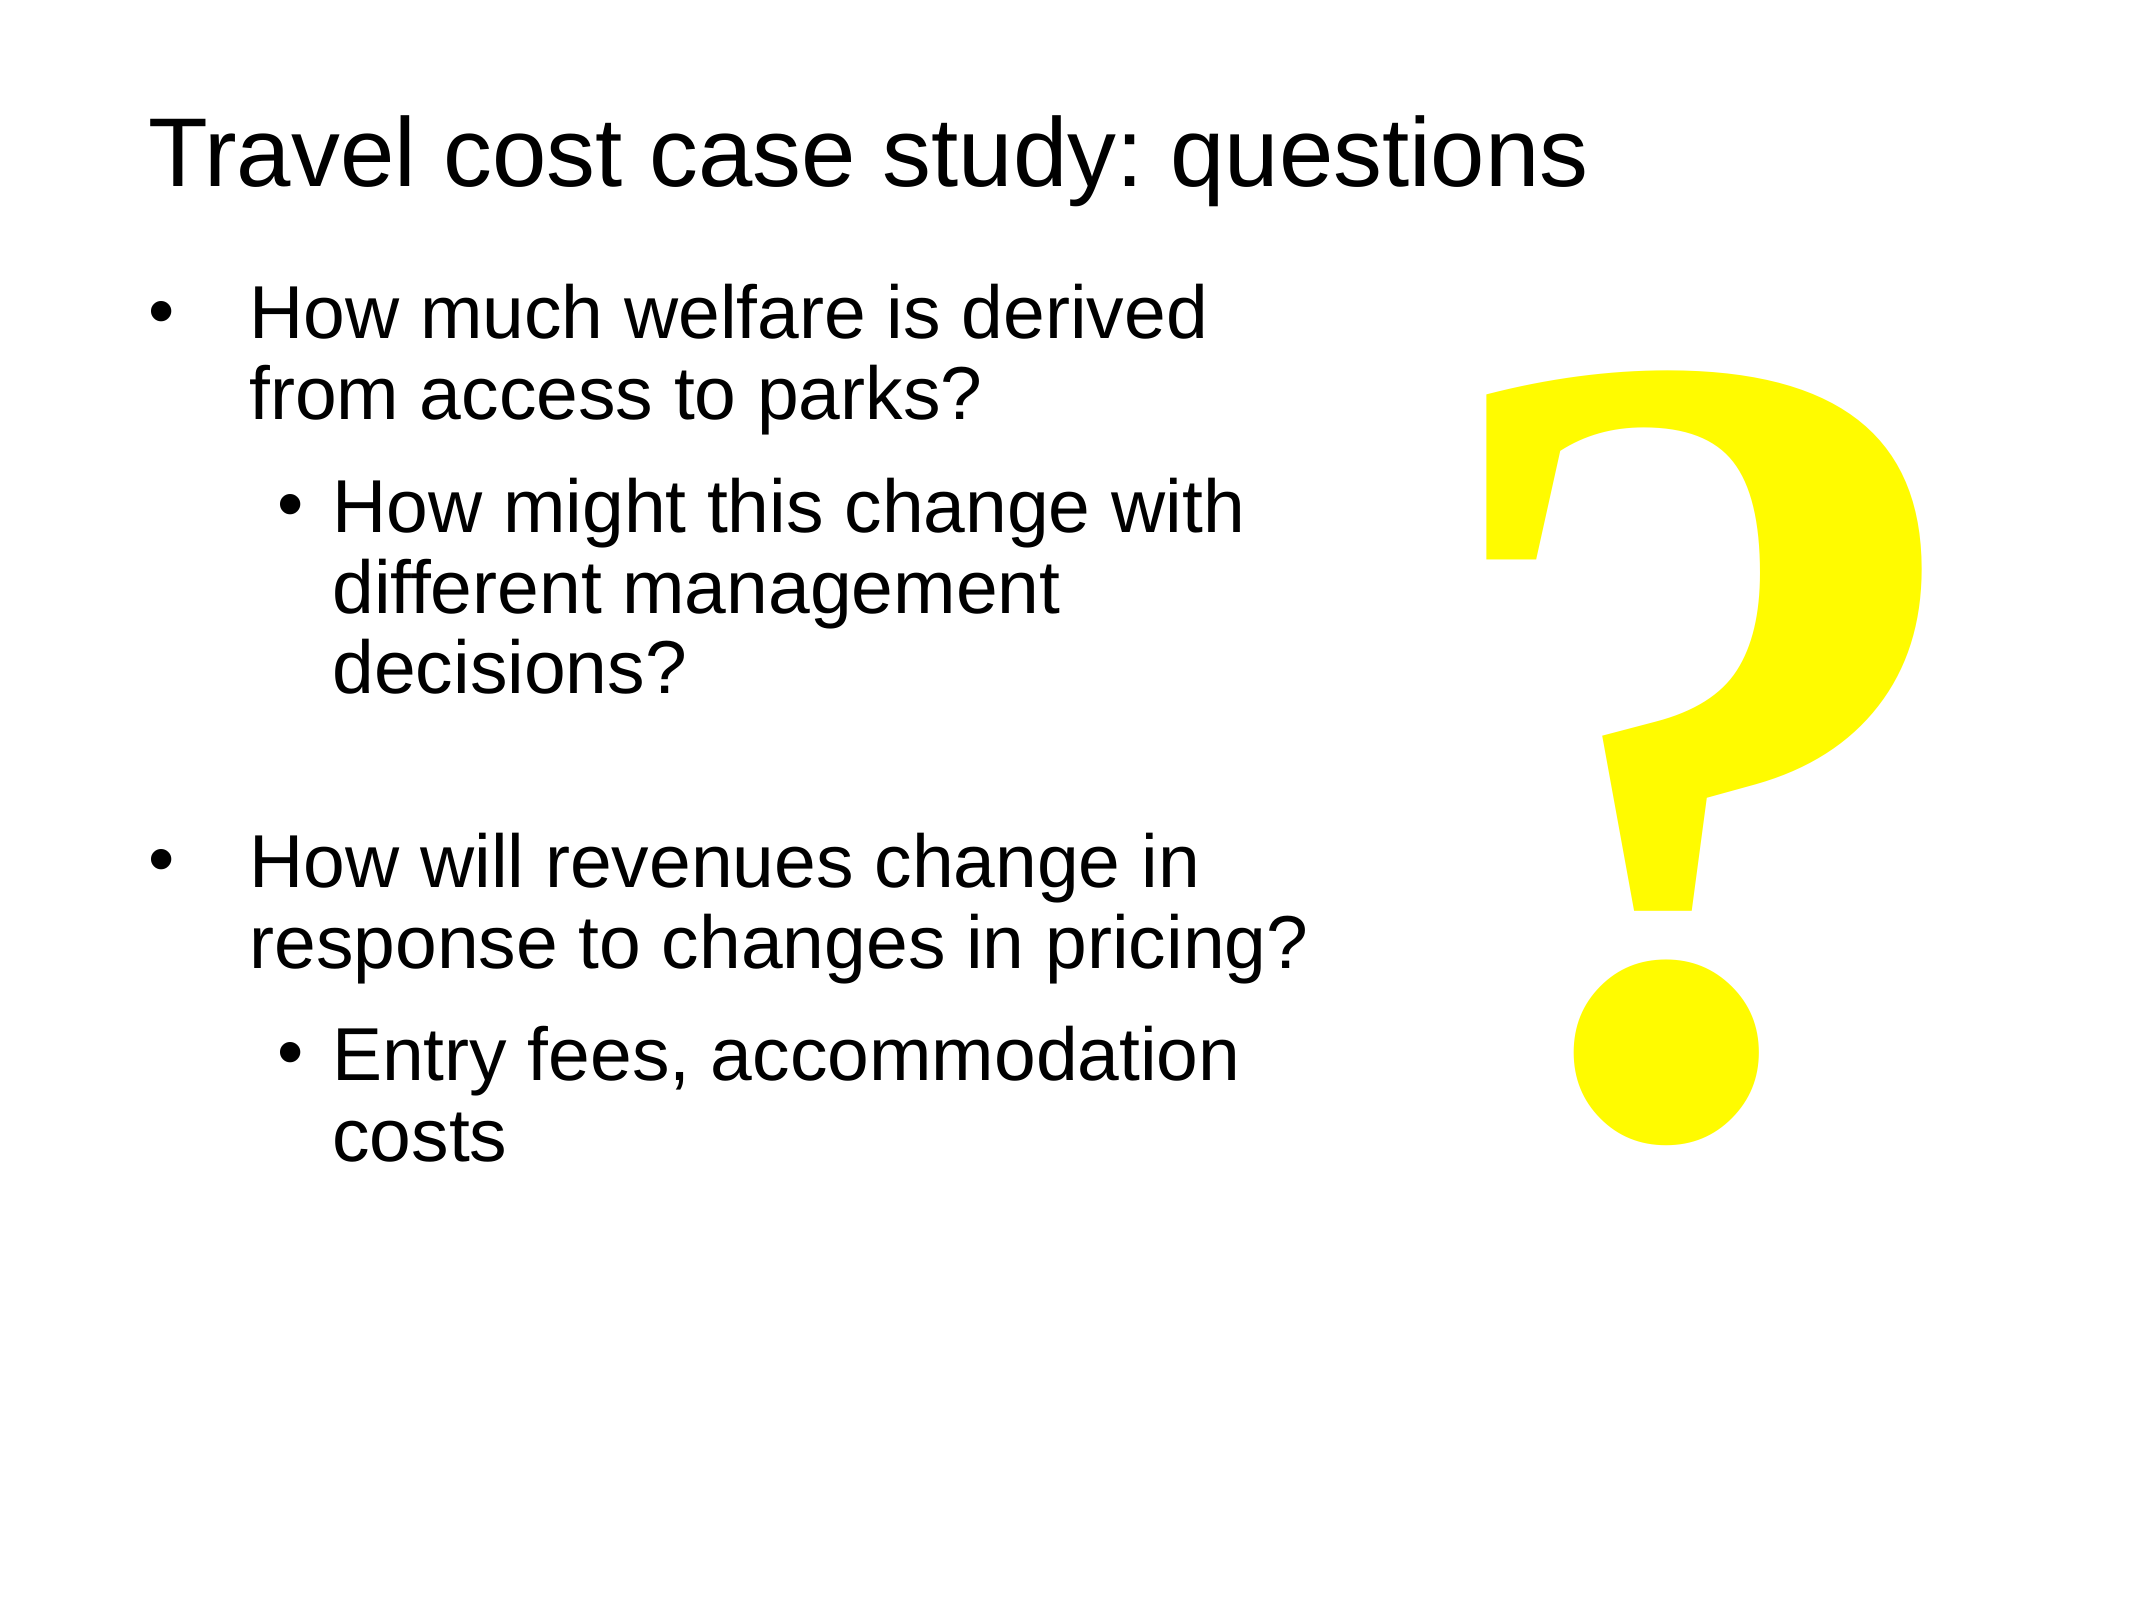

# Travel cost case study: questions
?
How much welfare is derived from access to parks?
How might this change with different management decisions?
How will revenues change in response to changes in pricing?
Entry fees, accommodation costs